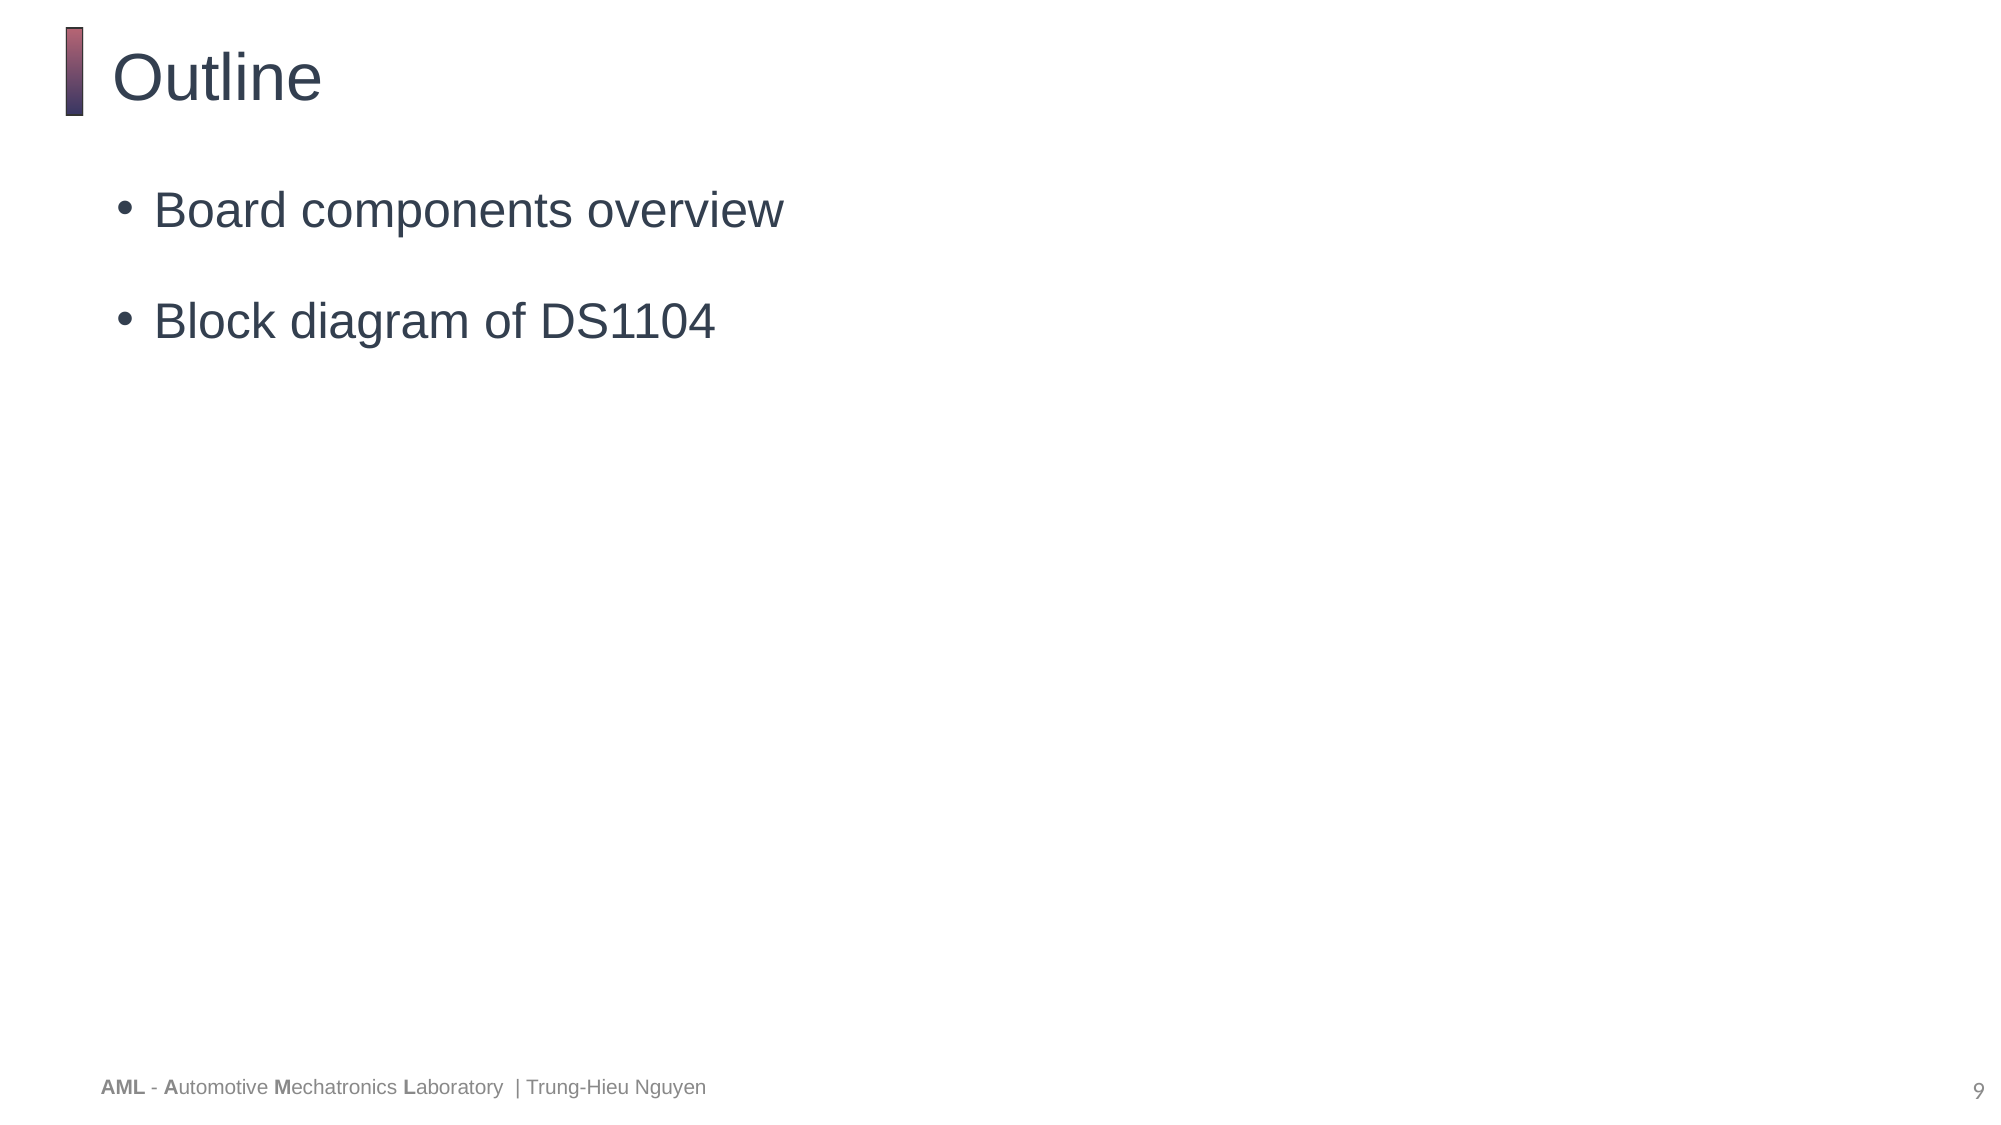

# Outline
Board components overview
Block diagram of DS1104

9